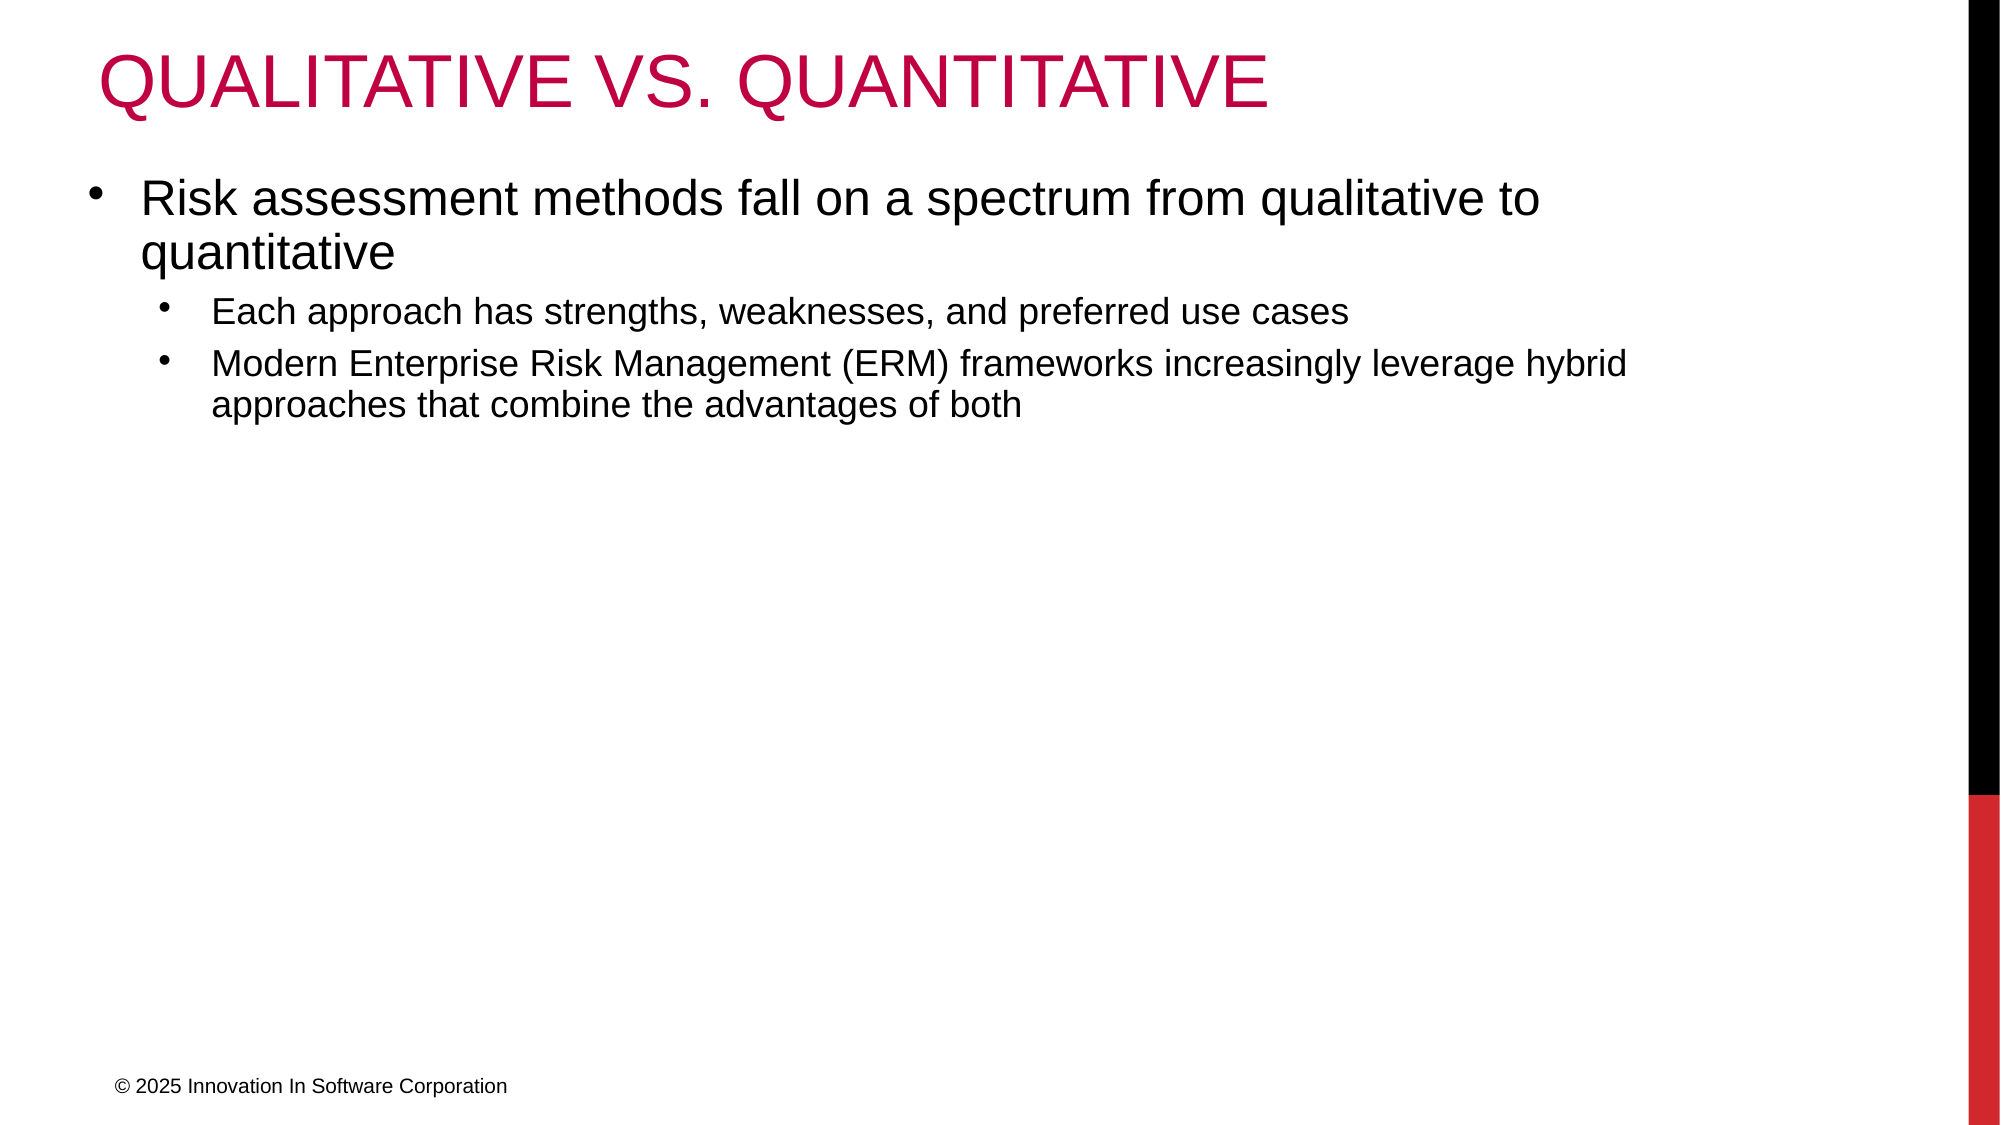

# Qualitative vs. Quantitative
Risk assessment methods fall on a spectrum from qualitative to quantitative
Each approach has strengths, weaknesses, and preferred use cases
Modern Enterprise Risk Management (ERM) frameworks increasingly leverage hybrid approaches that combine the advantages of both

© 2025 Innovation In Software Corporation